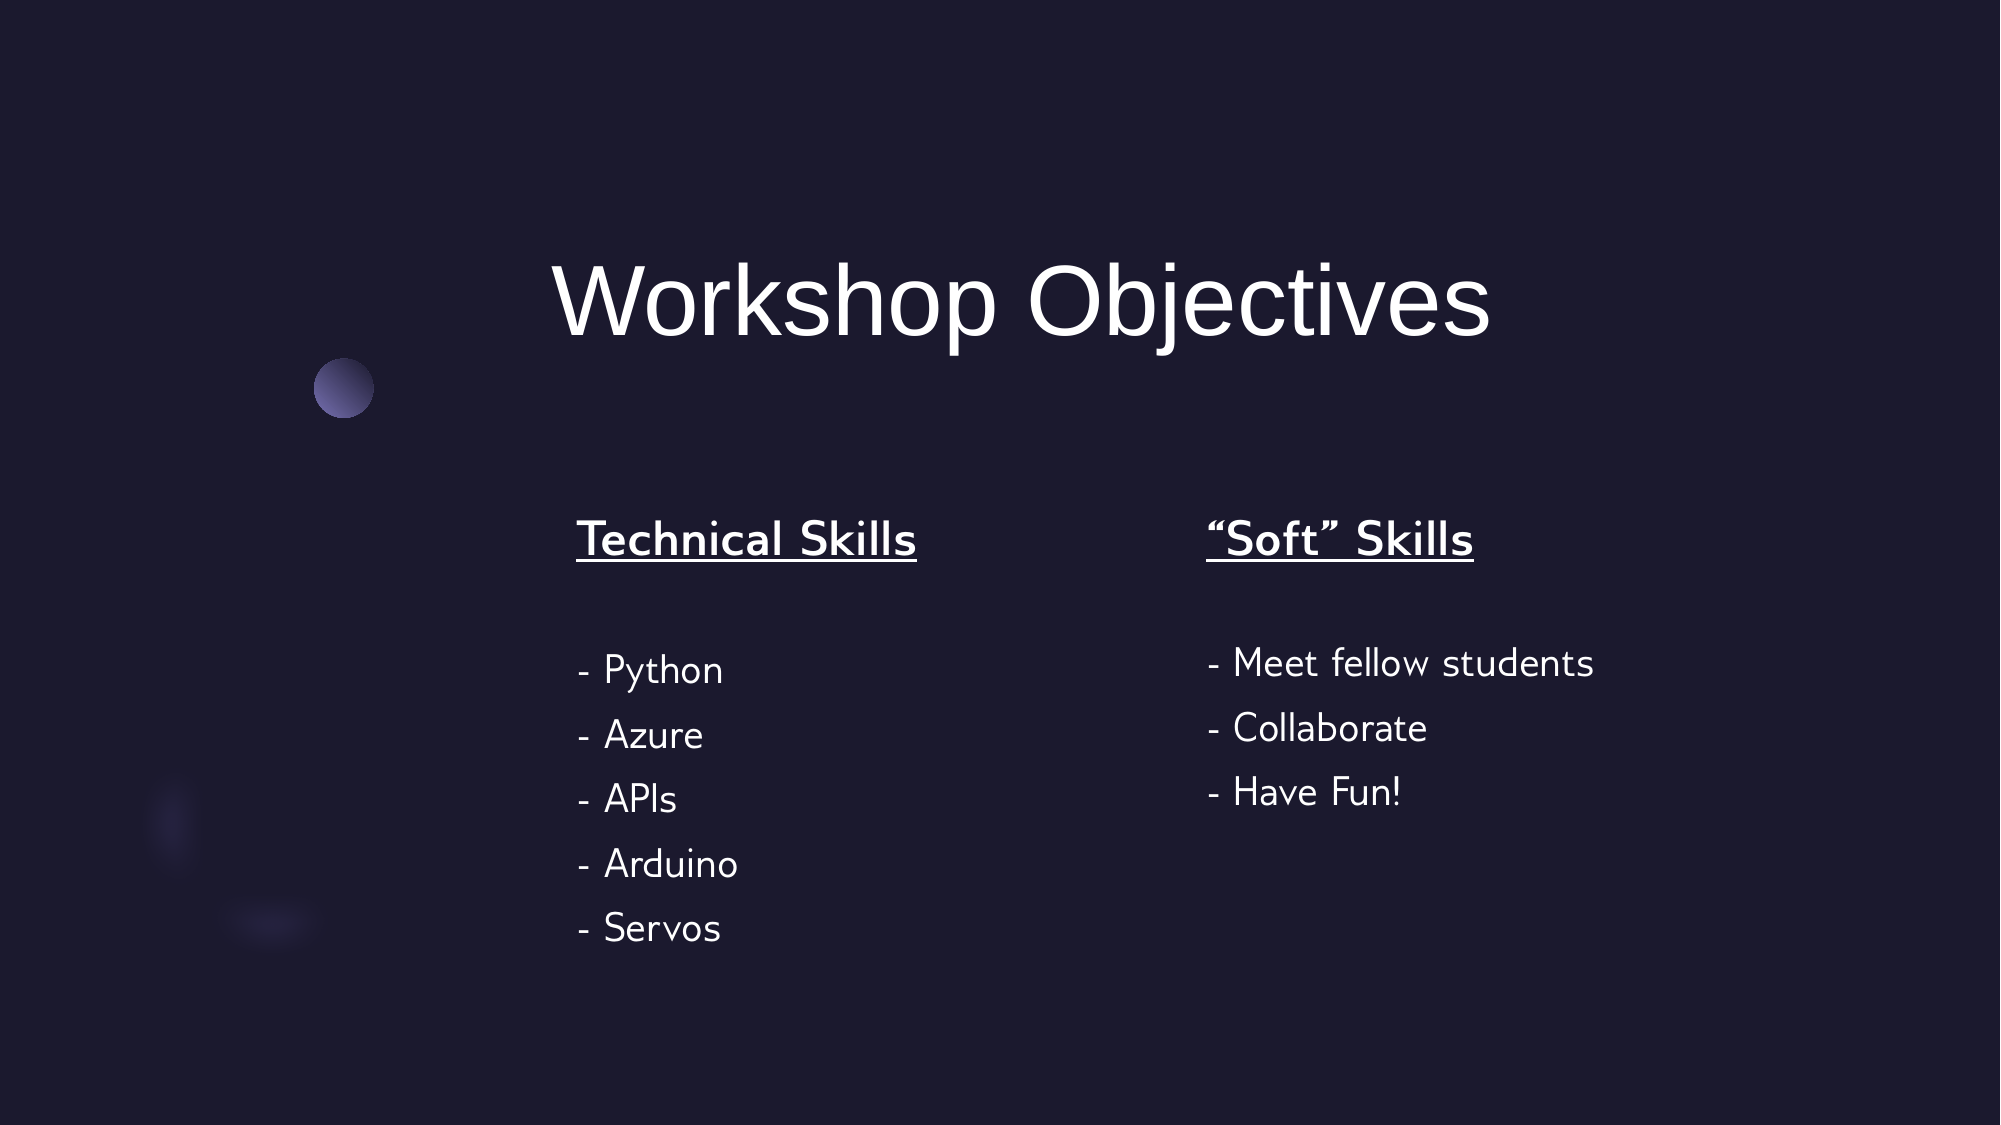

# Workshop Objectives

Technical Skills​

- Python
- Azure
- APIs
- Arduino
- Servos​
“Soft” Skills​

- Meet fellow students
- Collaborate
- Have Fun!